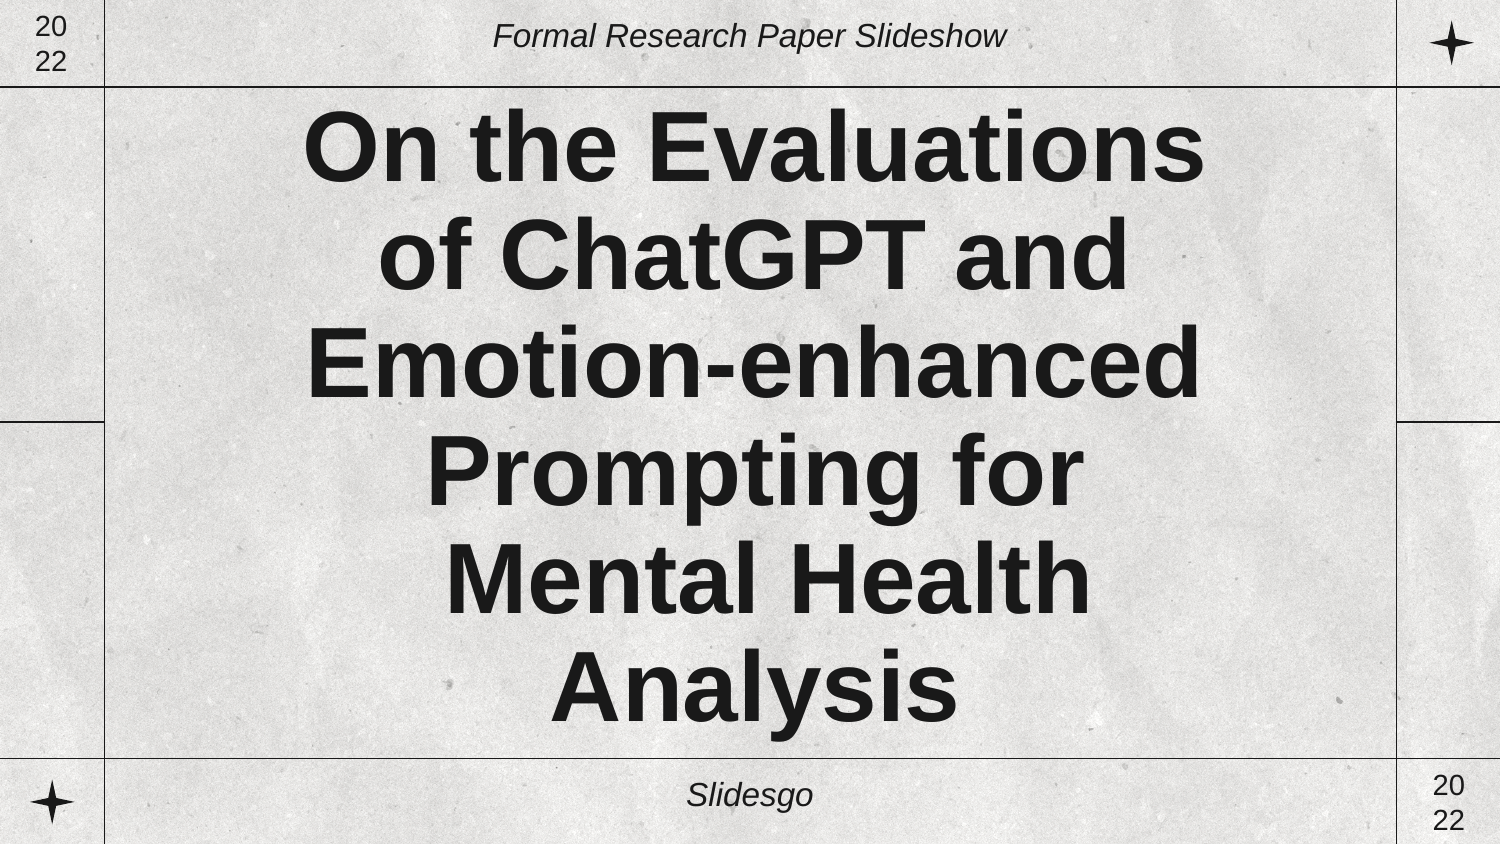

Formal Research Paper Slideshow
20
22
# On the Evaluations of ChatGPT and Emotion-enhanced Prompting for Mental Health Analysis

Slidesgo
20
22